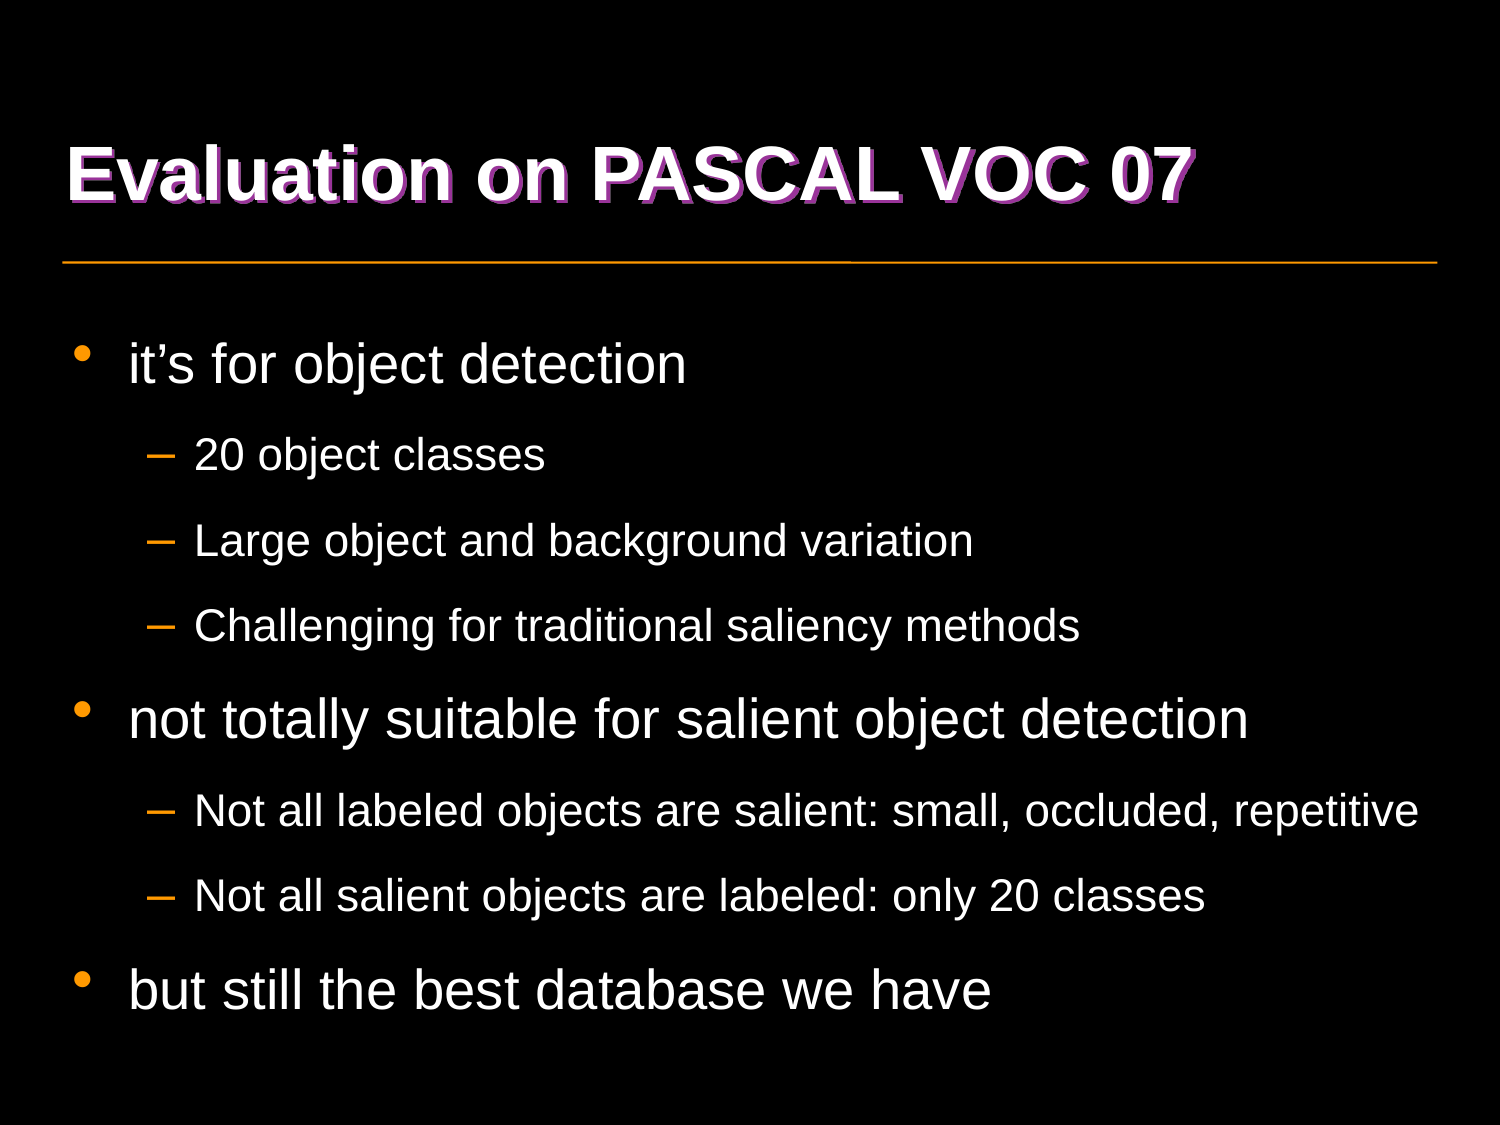

# Evaluation on PASCAL VOC 07
it’s for object detection
20 object classes
Large object and background variation
Challenging for traditional saliency methods
not totally suitable for salient object detection
Not all labeled objects are salient: small, occluded, repetitive
Not all salient objects are labeled: only 20 classes
but still the best database we have